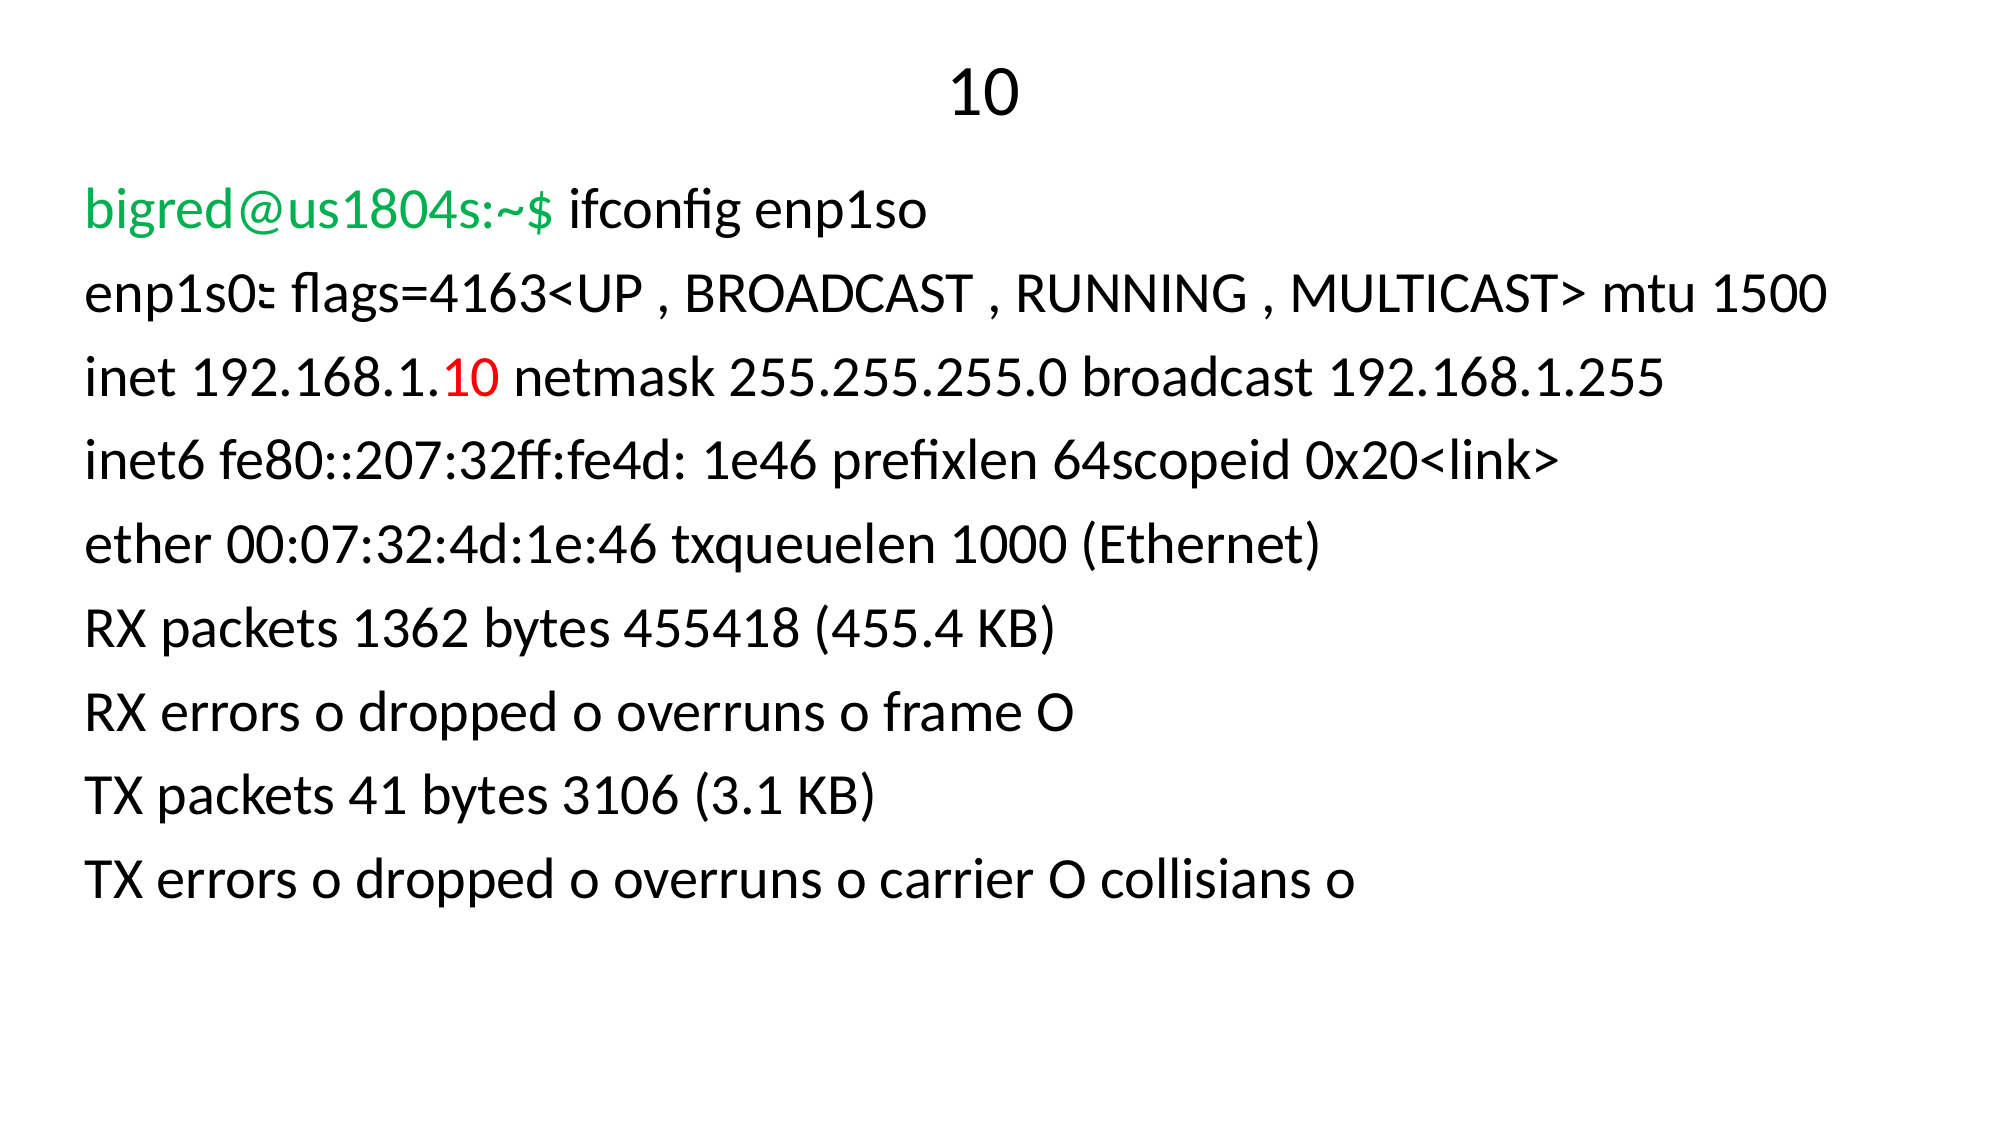

# 10
bigred@us1804s:~$ ifconfig enp1so
enp1s0ะ flags=4163<UP , BROADCAST , RUNNING , MULTICAST> mtu 1500
inet 192.168.1.10 netmask 255.255.255.0 broadcast 192.168.1.255
inet6 fe80::207:32ff:fe4d: 1e46 prefixlen 64scopeid 0x20<link>
ether 00:07:32:4d:1e:46 txqueuelen 1000 (Ethernet)
RX packets 1362 bytes 455418 (455.4 KB)
RX errors o dropped o overruns o frame O
TX packets 41 bytes 3106 (3.1 KB)
TX errors o dropped o overruns o carrier O collisians o